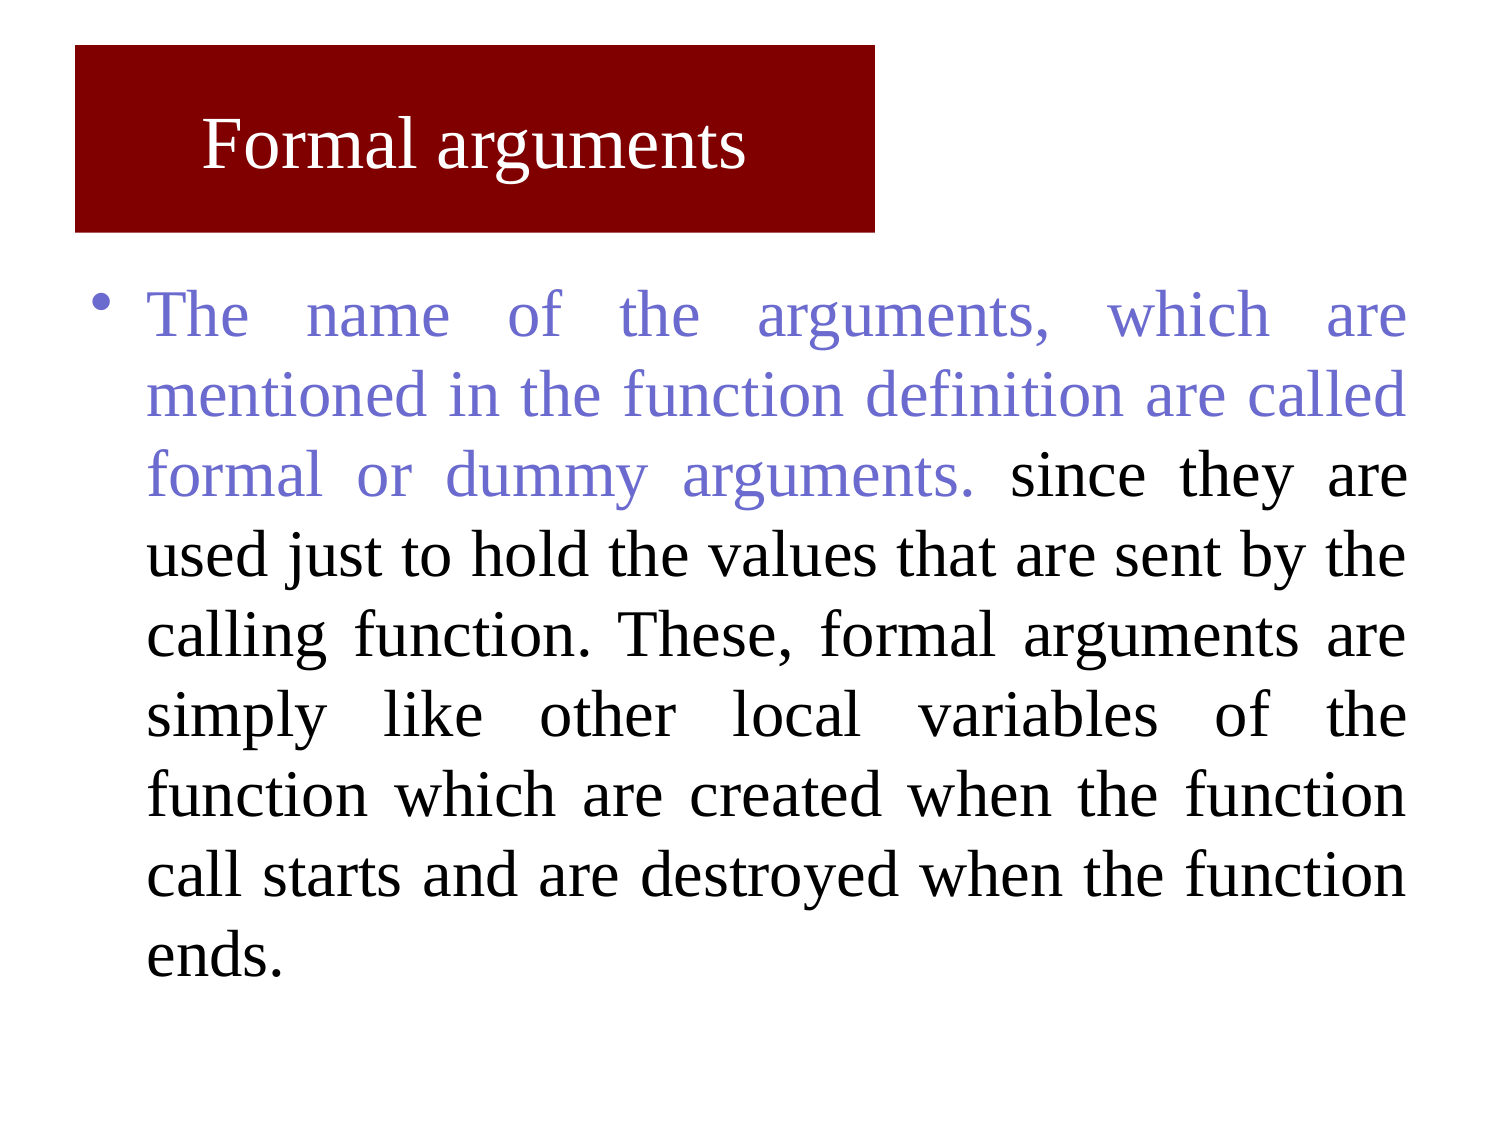

# Formal arguments
The name of the arguments, which are mentioned in the function definition are called formal or dummy arguments. since they are used just to hold the values that are sent by the calling function. These, formal arguments are simply like other local variables of the function which are created when the function call starts and are destroyed when the function ends.